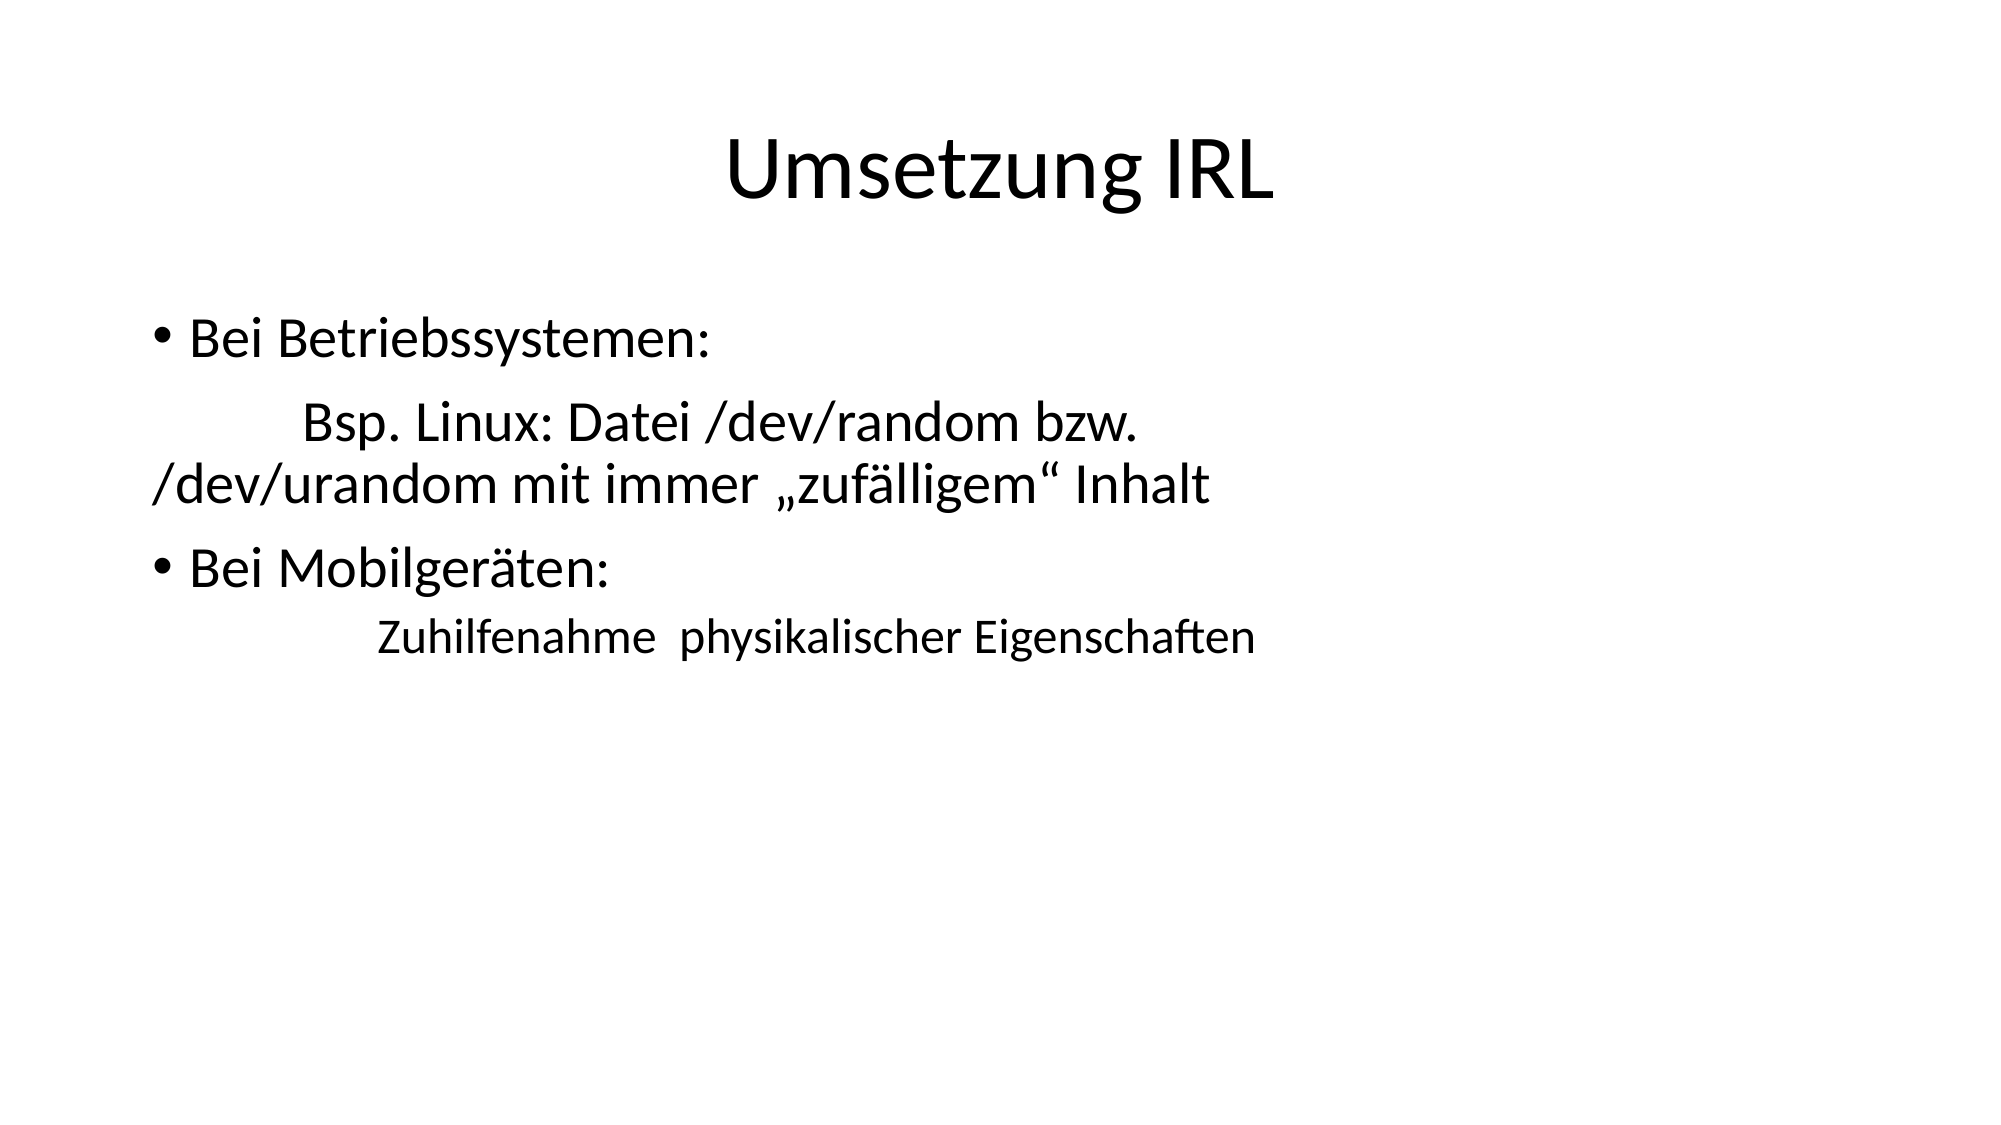

# Umsetzung IRL
Bei Betriebssystemen:
	Bsp. Linux: Datei /dev/random bzw. 	/dev/urandom mit immer „zufälligem“ Inhalt
Bei Mobilgeräten:
	Zuhilfenahme  physikalischer Eigenschaften